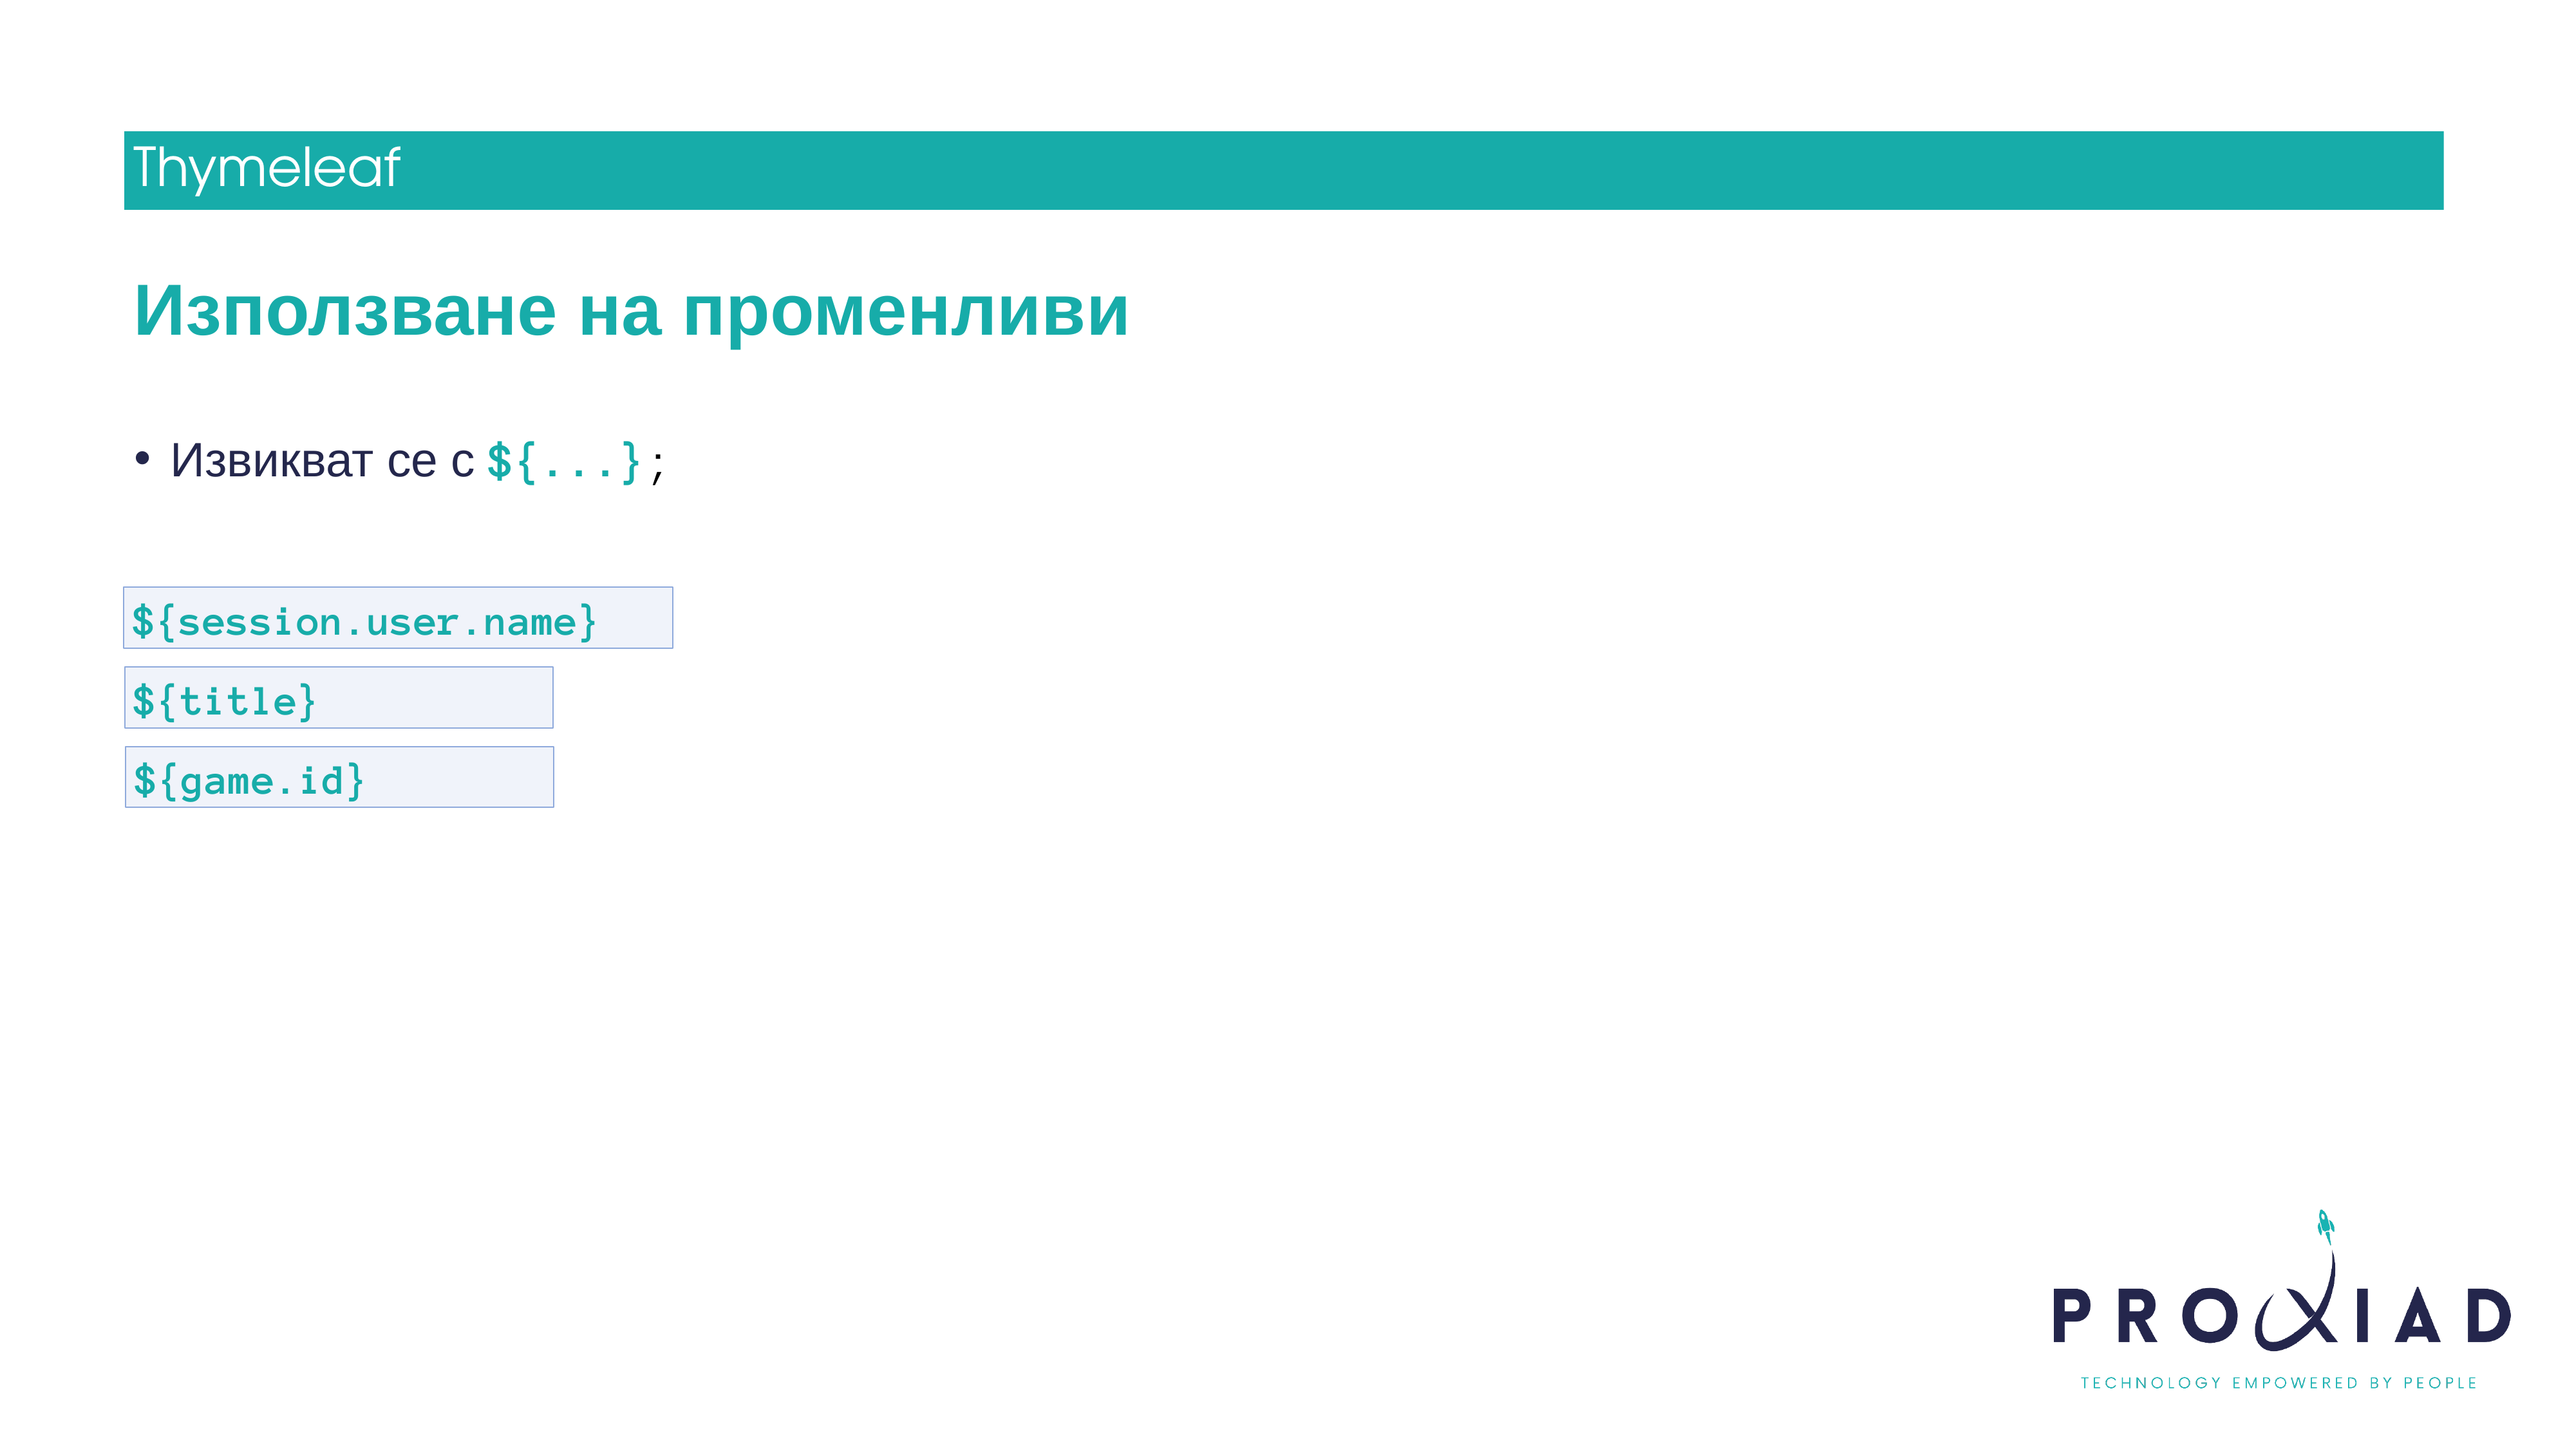

Thymeleaf
Използване на променливи
Извикват се с ${...};
${session.user.name}
${title}
${game.id}